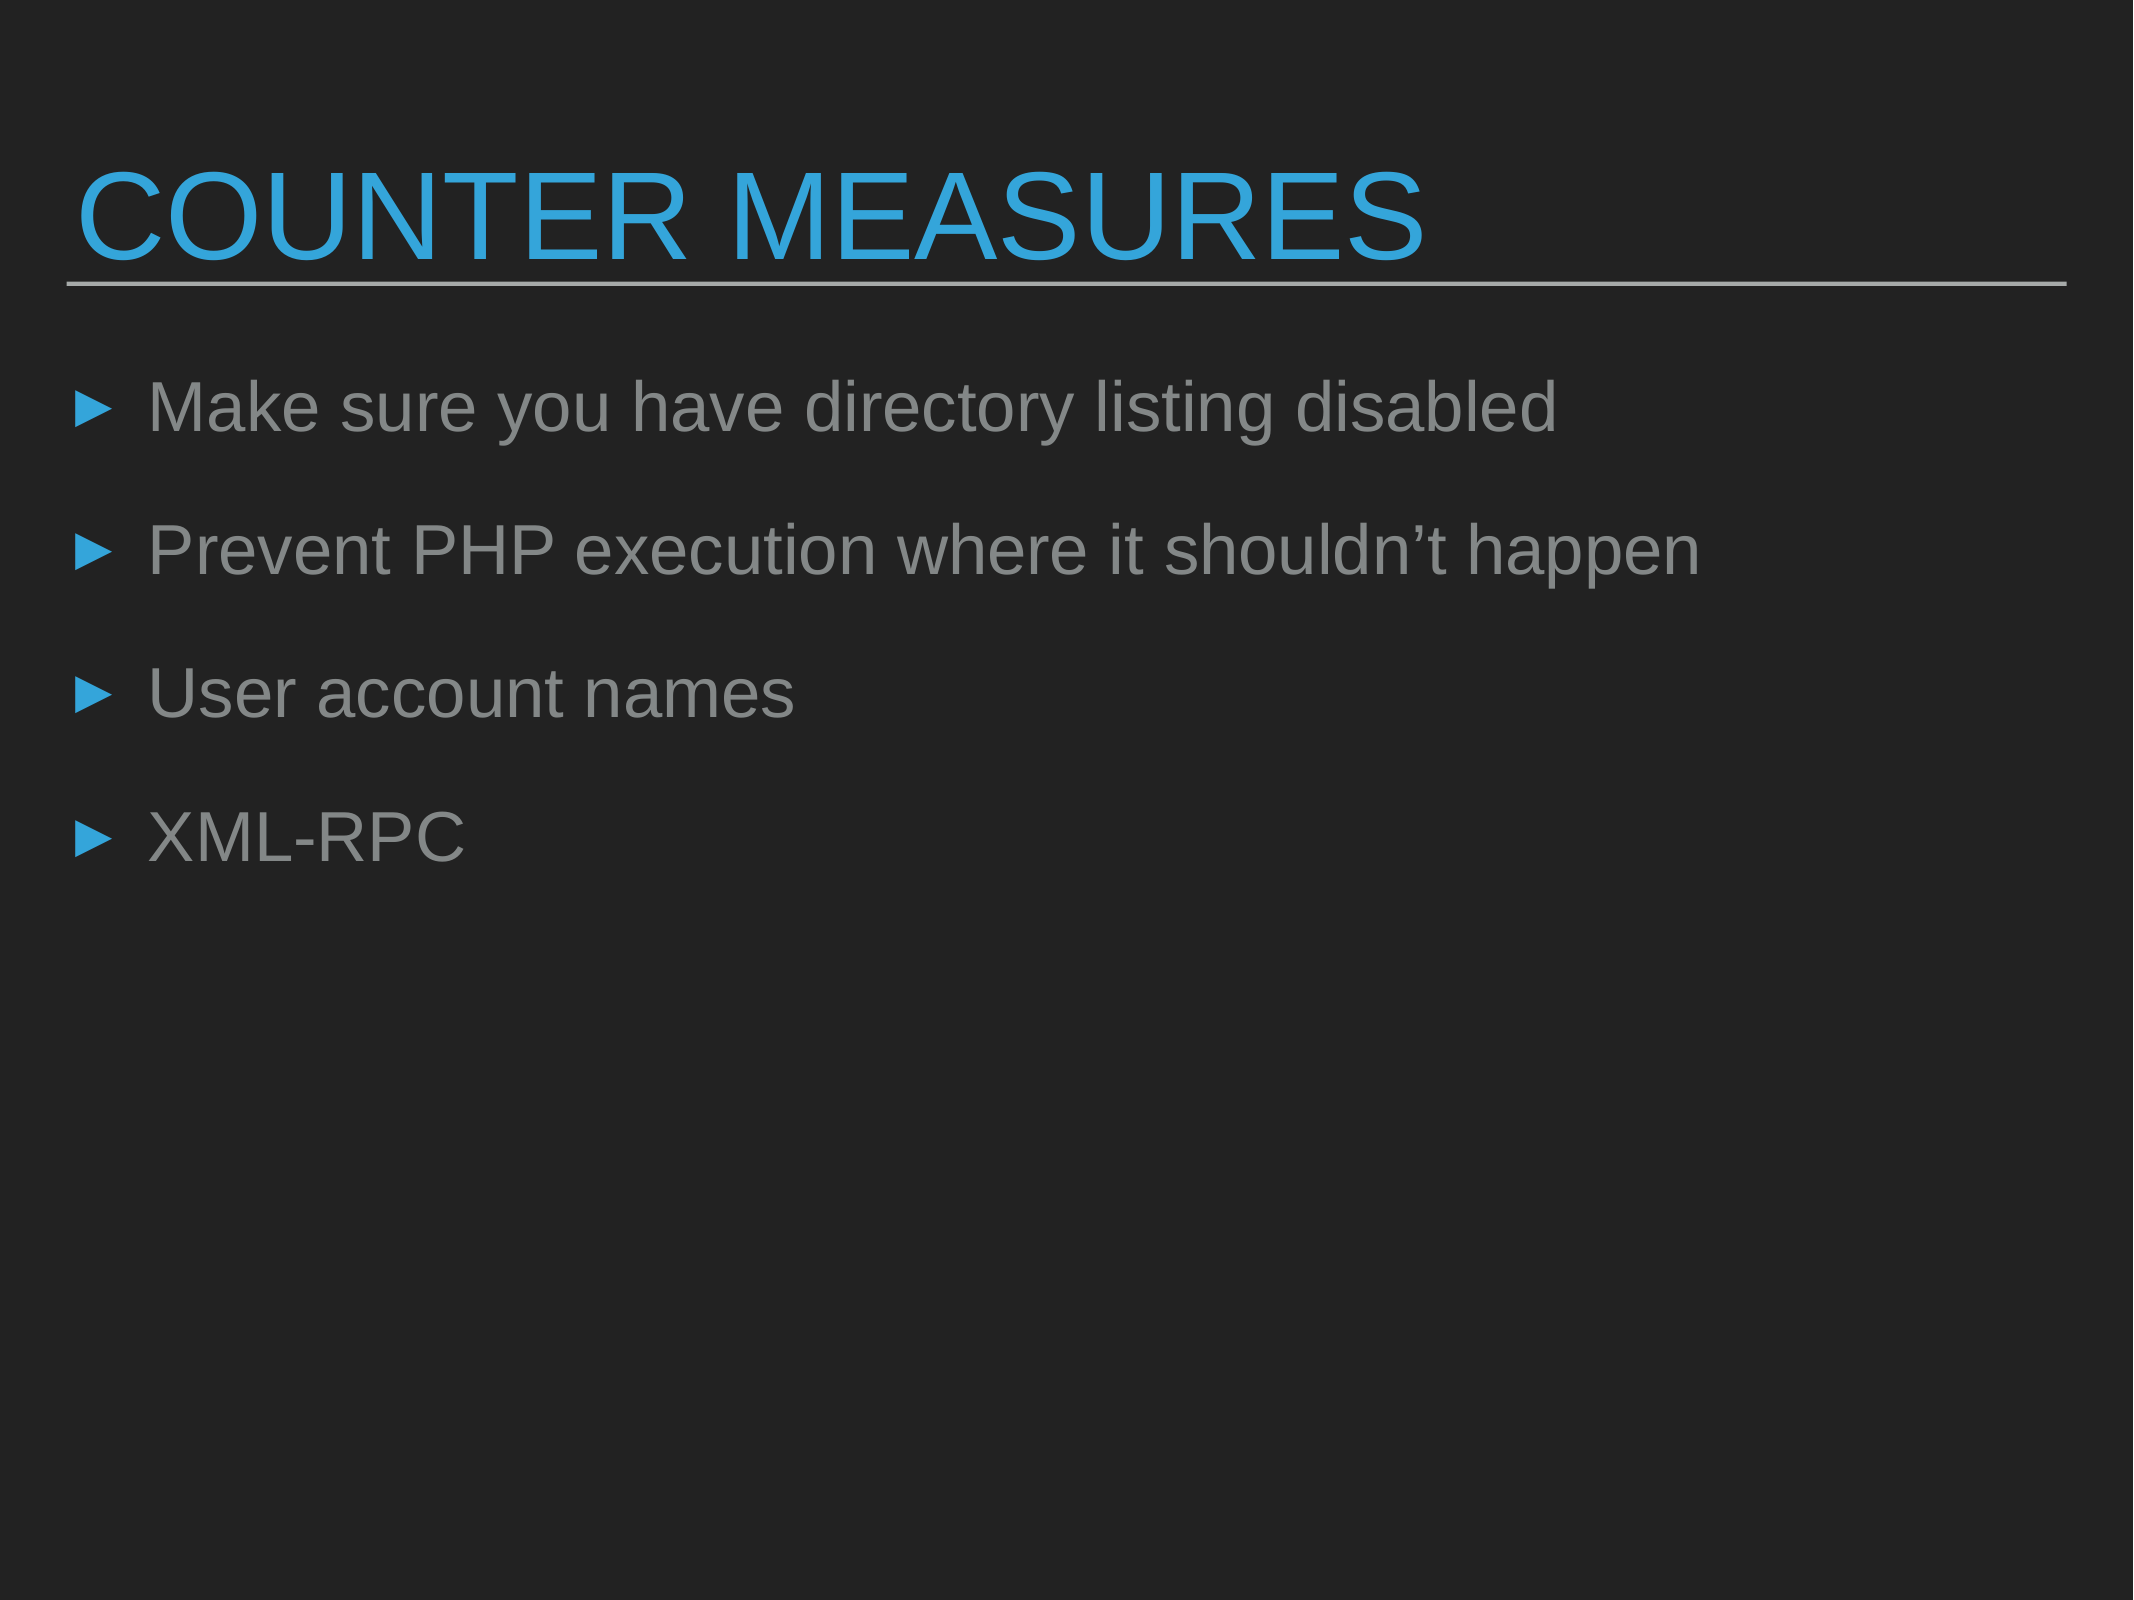

# Counter measures
Make sure you have directory listing disabled
Prevent PHP execution where it shouldn’t happen
User account names
XML-RPC